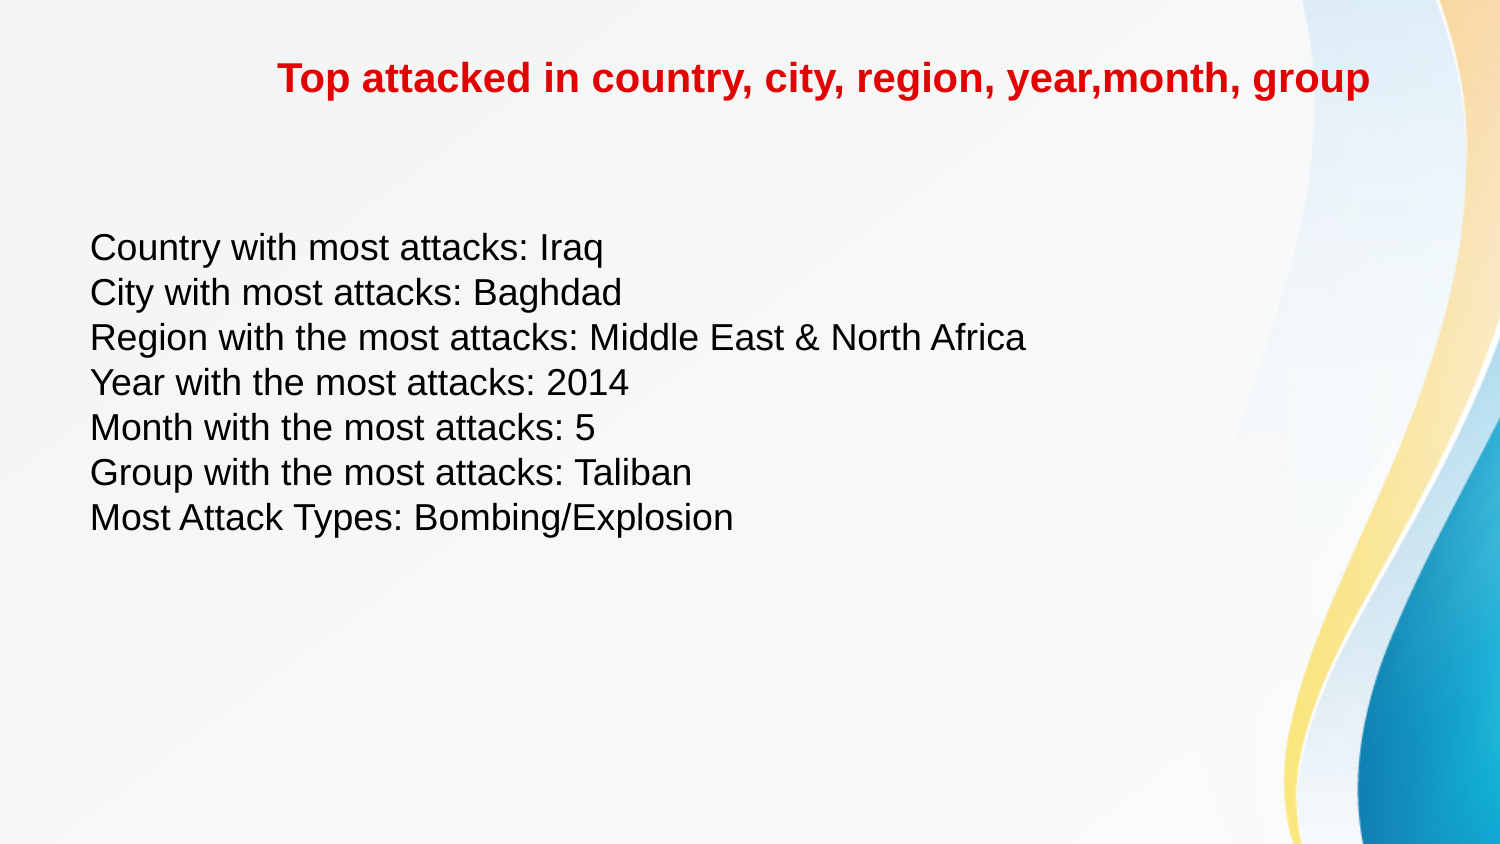

# Top attacked in country, city, region, year,month, group

Country with most attacks: Iraq
City with most attacks: Baghdad
Region with the most attacks: Middle East & North Africa
Year with the most attacks: 2014
Month with the most attacks: 5
Group with the most attacks: Taliban
Most Attack Types: Bombing/Explosion